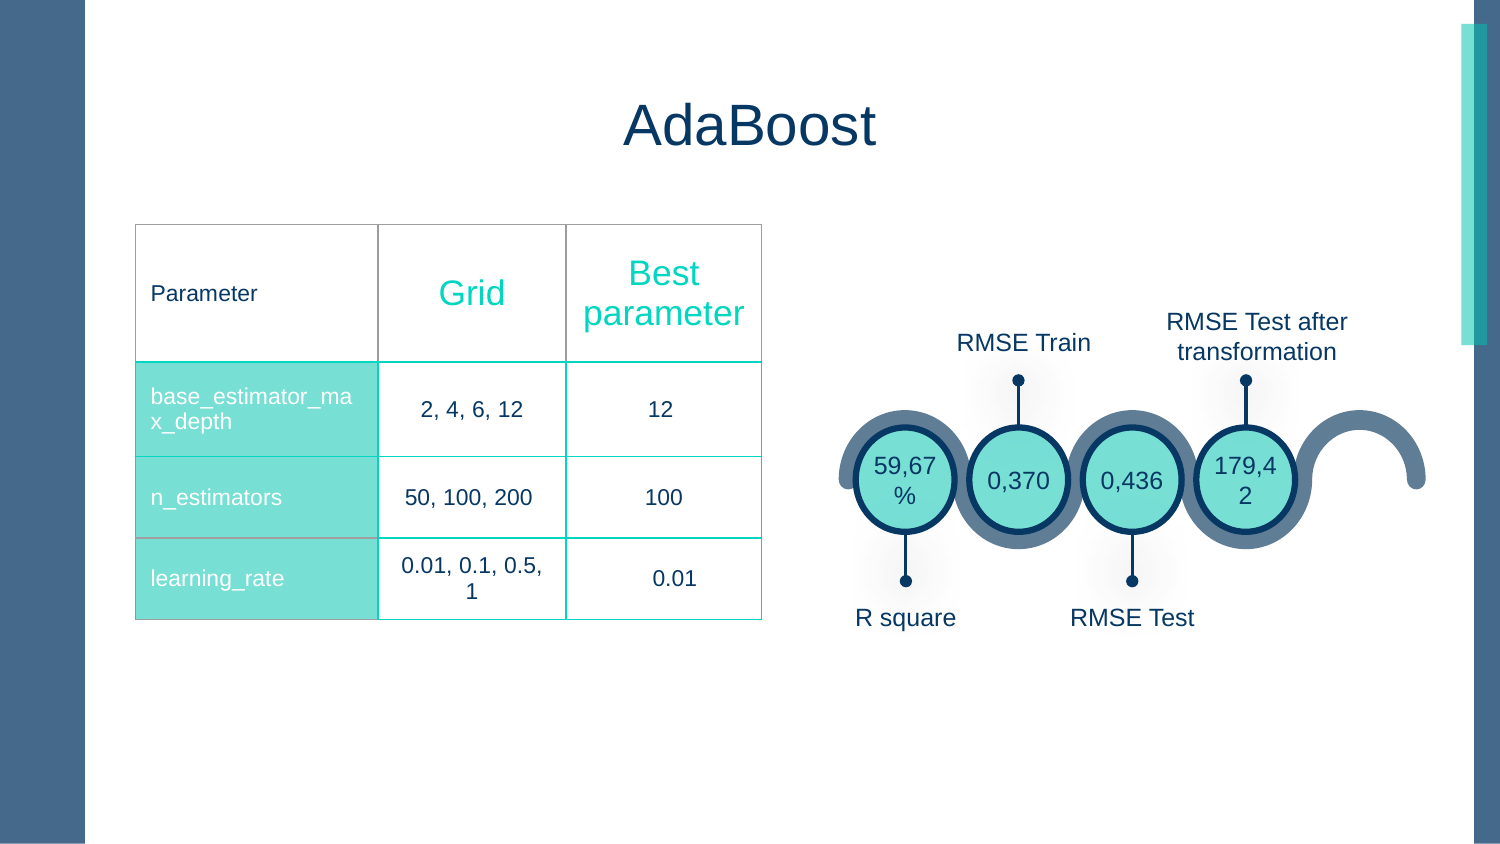

# AdaBoost
| Parameter | Grid | Best parameter |
| --- | --- | --- |
| base\_estimator\_max\_depth | 2, 4, 6, 12 | 12 |
| n\_estimators | 50, 100, 200 | 100 |
| learning\_rate | 0.01, 0.1, 0.5, 1 | 0.01 |
RMSE Test after transformation

RMSE Train

59,67 %
0,370
0,436
179,42
RMSE Test
R square